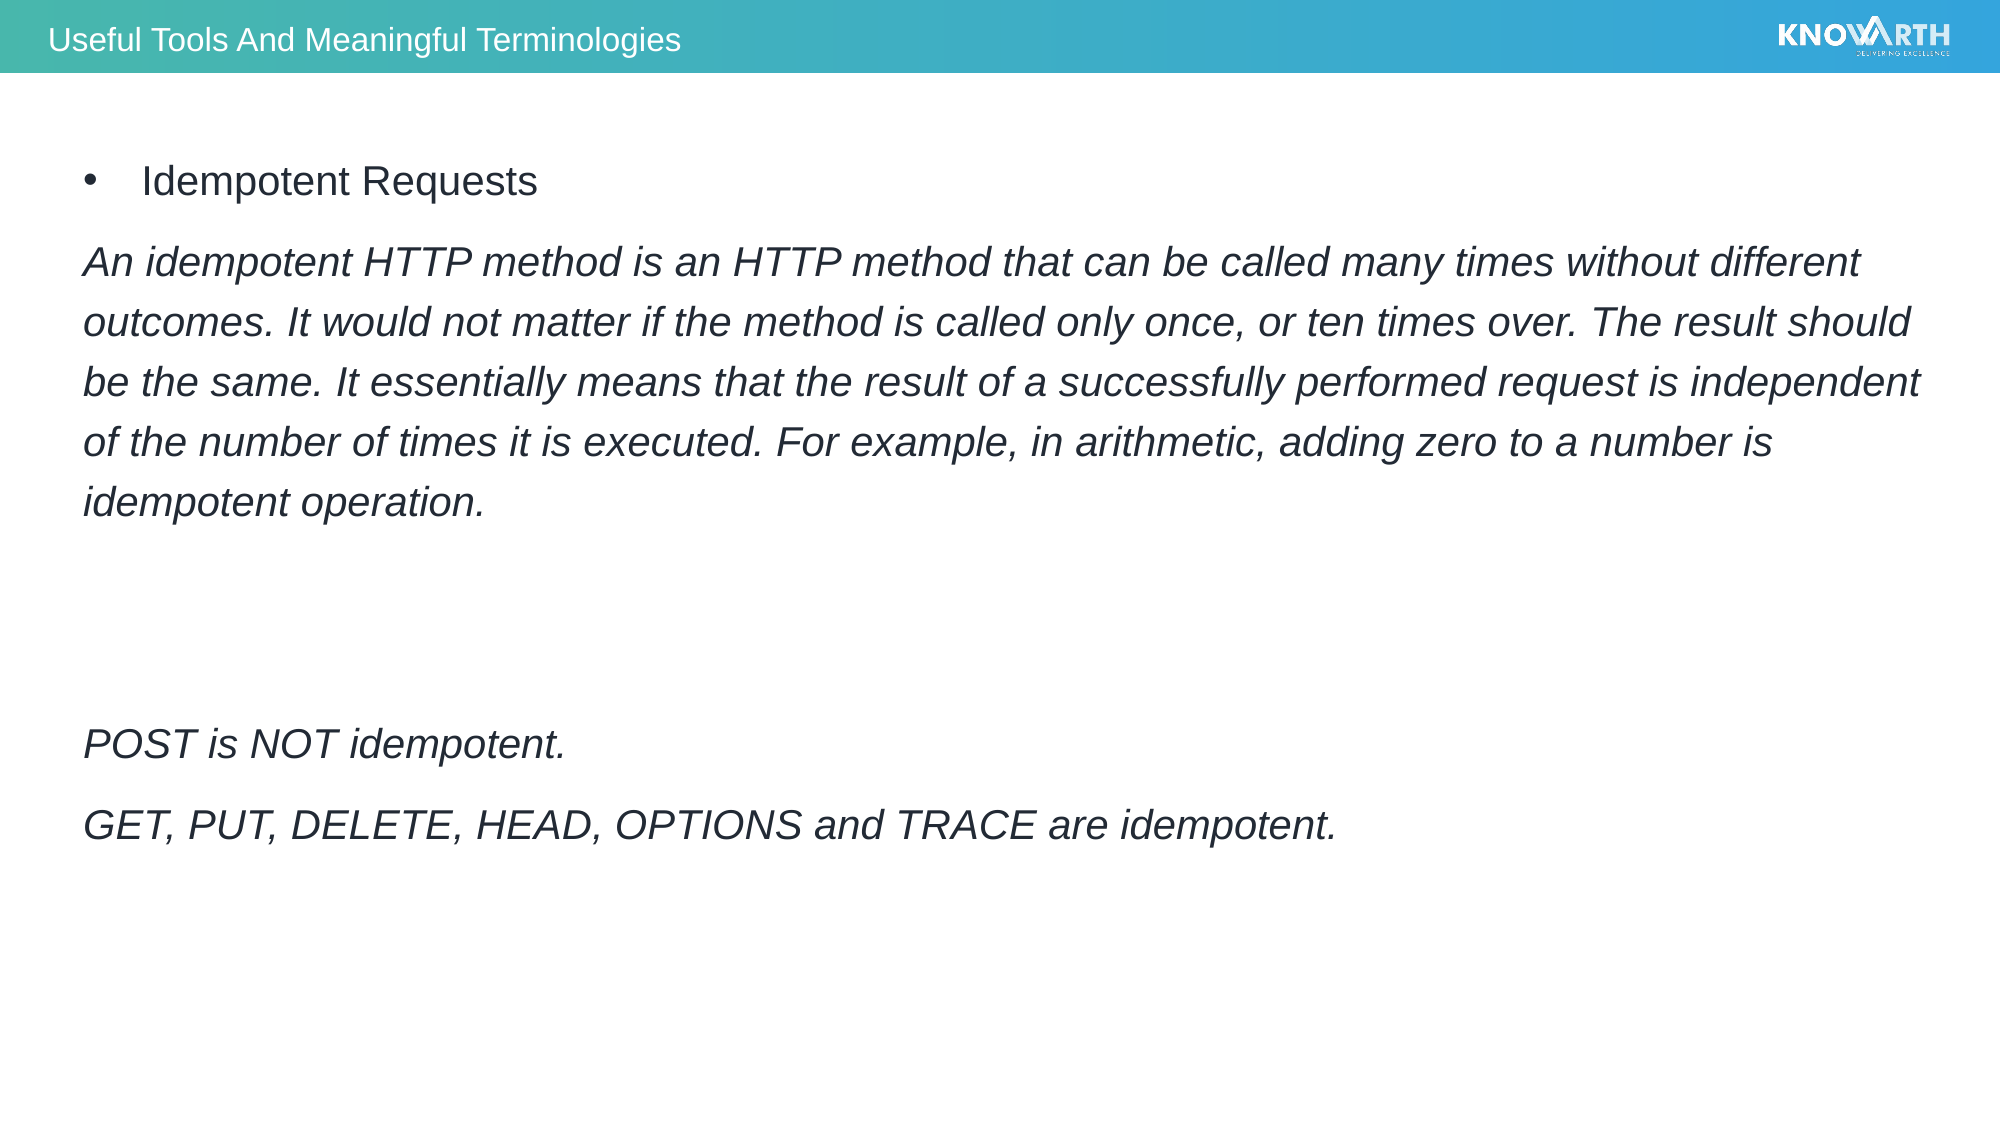

# Useful Tools And Meaningful Terminologies
Idempotent Requests
An idempotent HTTP method is an HTTP method that can be called many times without different outcomes. It would not matter if the method is called only once, or ten times over. The result should be the same. It essentially means that the result of a successfully performed request is independent of the number of times it is executed. For example, in arithmetic, adding zero to a number is idempotent operation.

POST is NOT idempotent.
GET, PUT, DELETE, HEAD, OPTIONS and TRACE are idempotent.